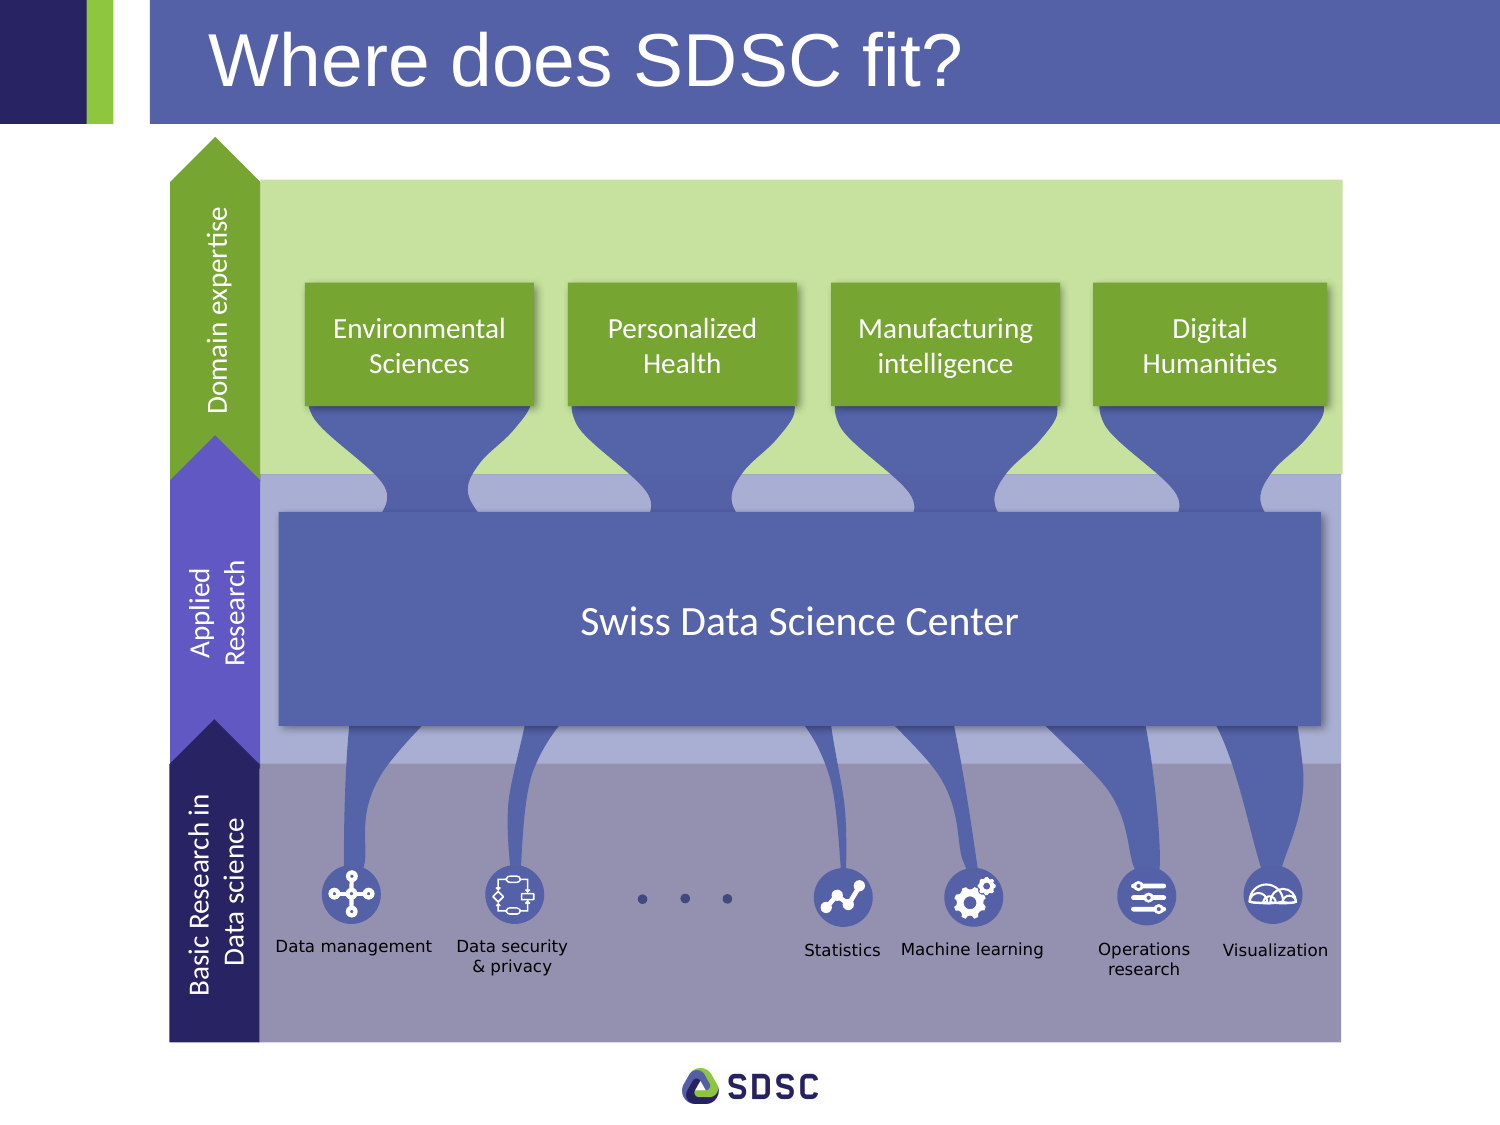

# Where does SDSC fit?

   Domain expertise
Environmental
Sciences
Personalized
Health
Manufacturing intelligence
Digital Humanities

Applied
Research
Swiss Data Science Center

Basic Research in
Data science

Data management

Data security
& privacy

Visualization

Operations
research

Machine learning

Statistics